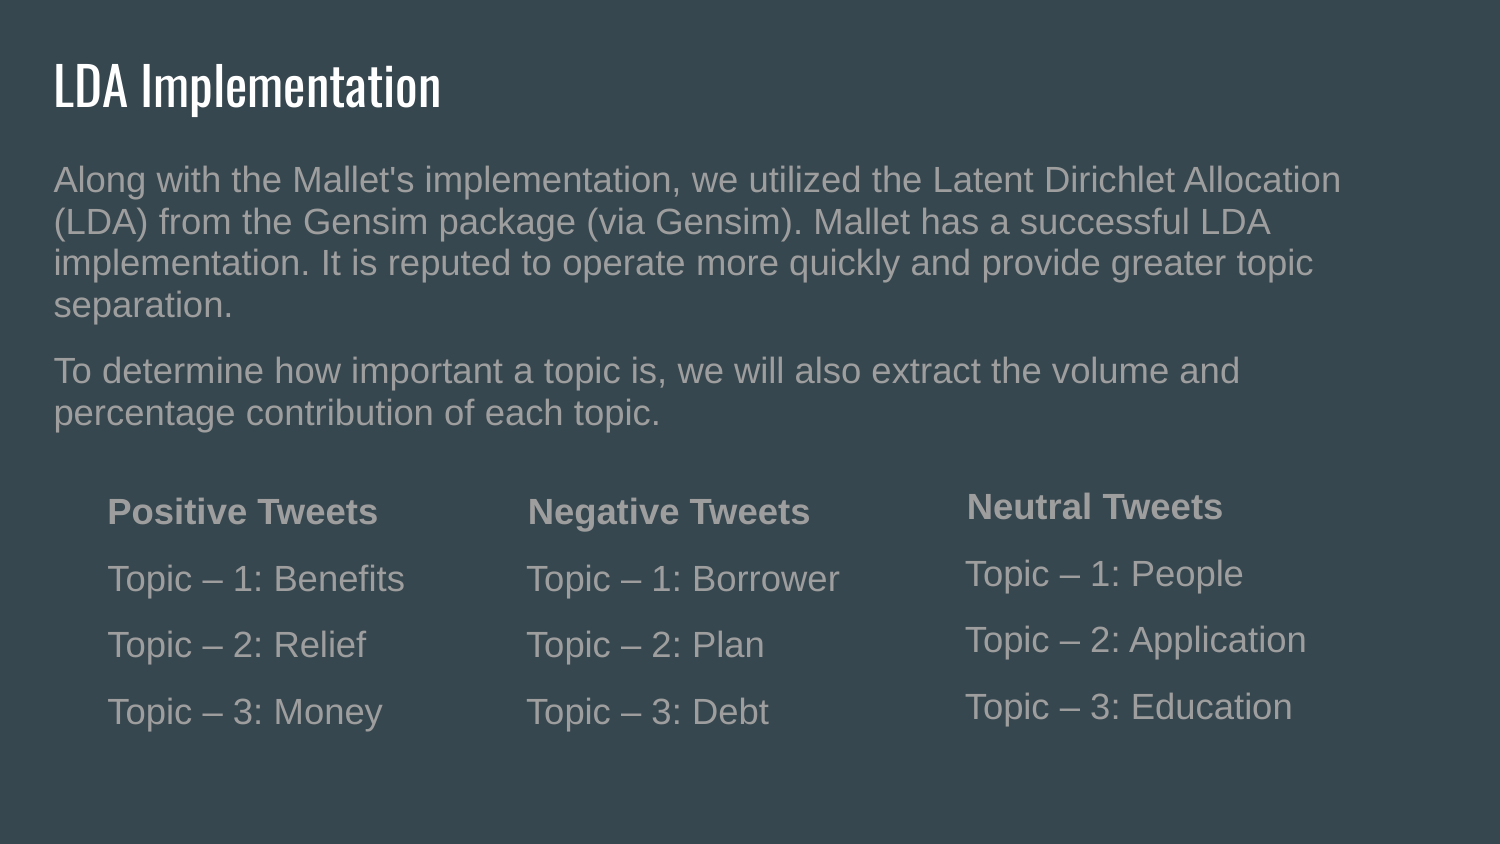

# LDA Implementation

Along with the Mallet's implementation, we utilized the Latent Dirichlet Allocation (LDA) from the Gensim package (via Gensim). Mallet has a successful LDA implementation. It is reputed to operate more quickly and provide greater topic separation.
To determine how important a topic is, we will also extract the volume and percentage contribution of each topic.

Neutral Tweets
Topic – 1: People
Topic – 2: Application
Topic – 3: Education

Positive Tweets
Topic – 1: Benefits
Topic – 2: Relief
Topic – 3: Money

Negative Tweets
Topic – 1: Borrower
Topic – 2: Plan
Topic – 3: Debt